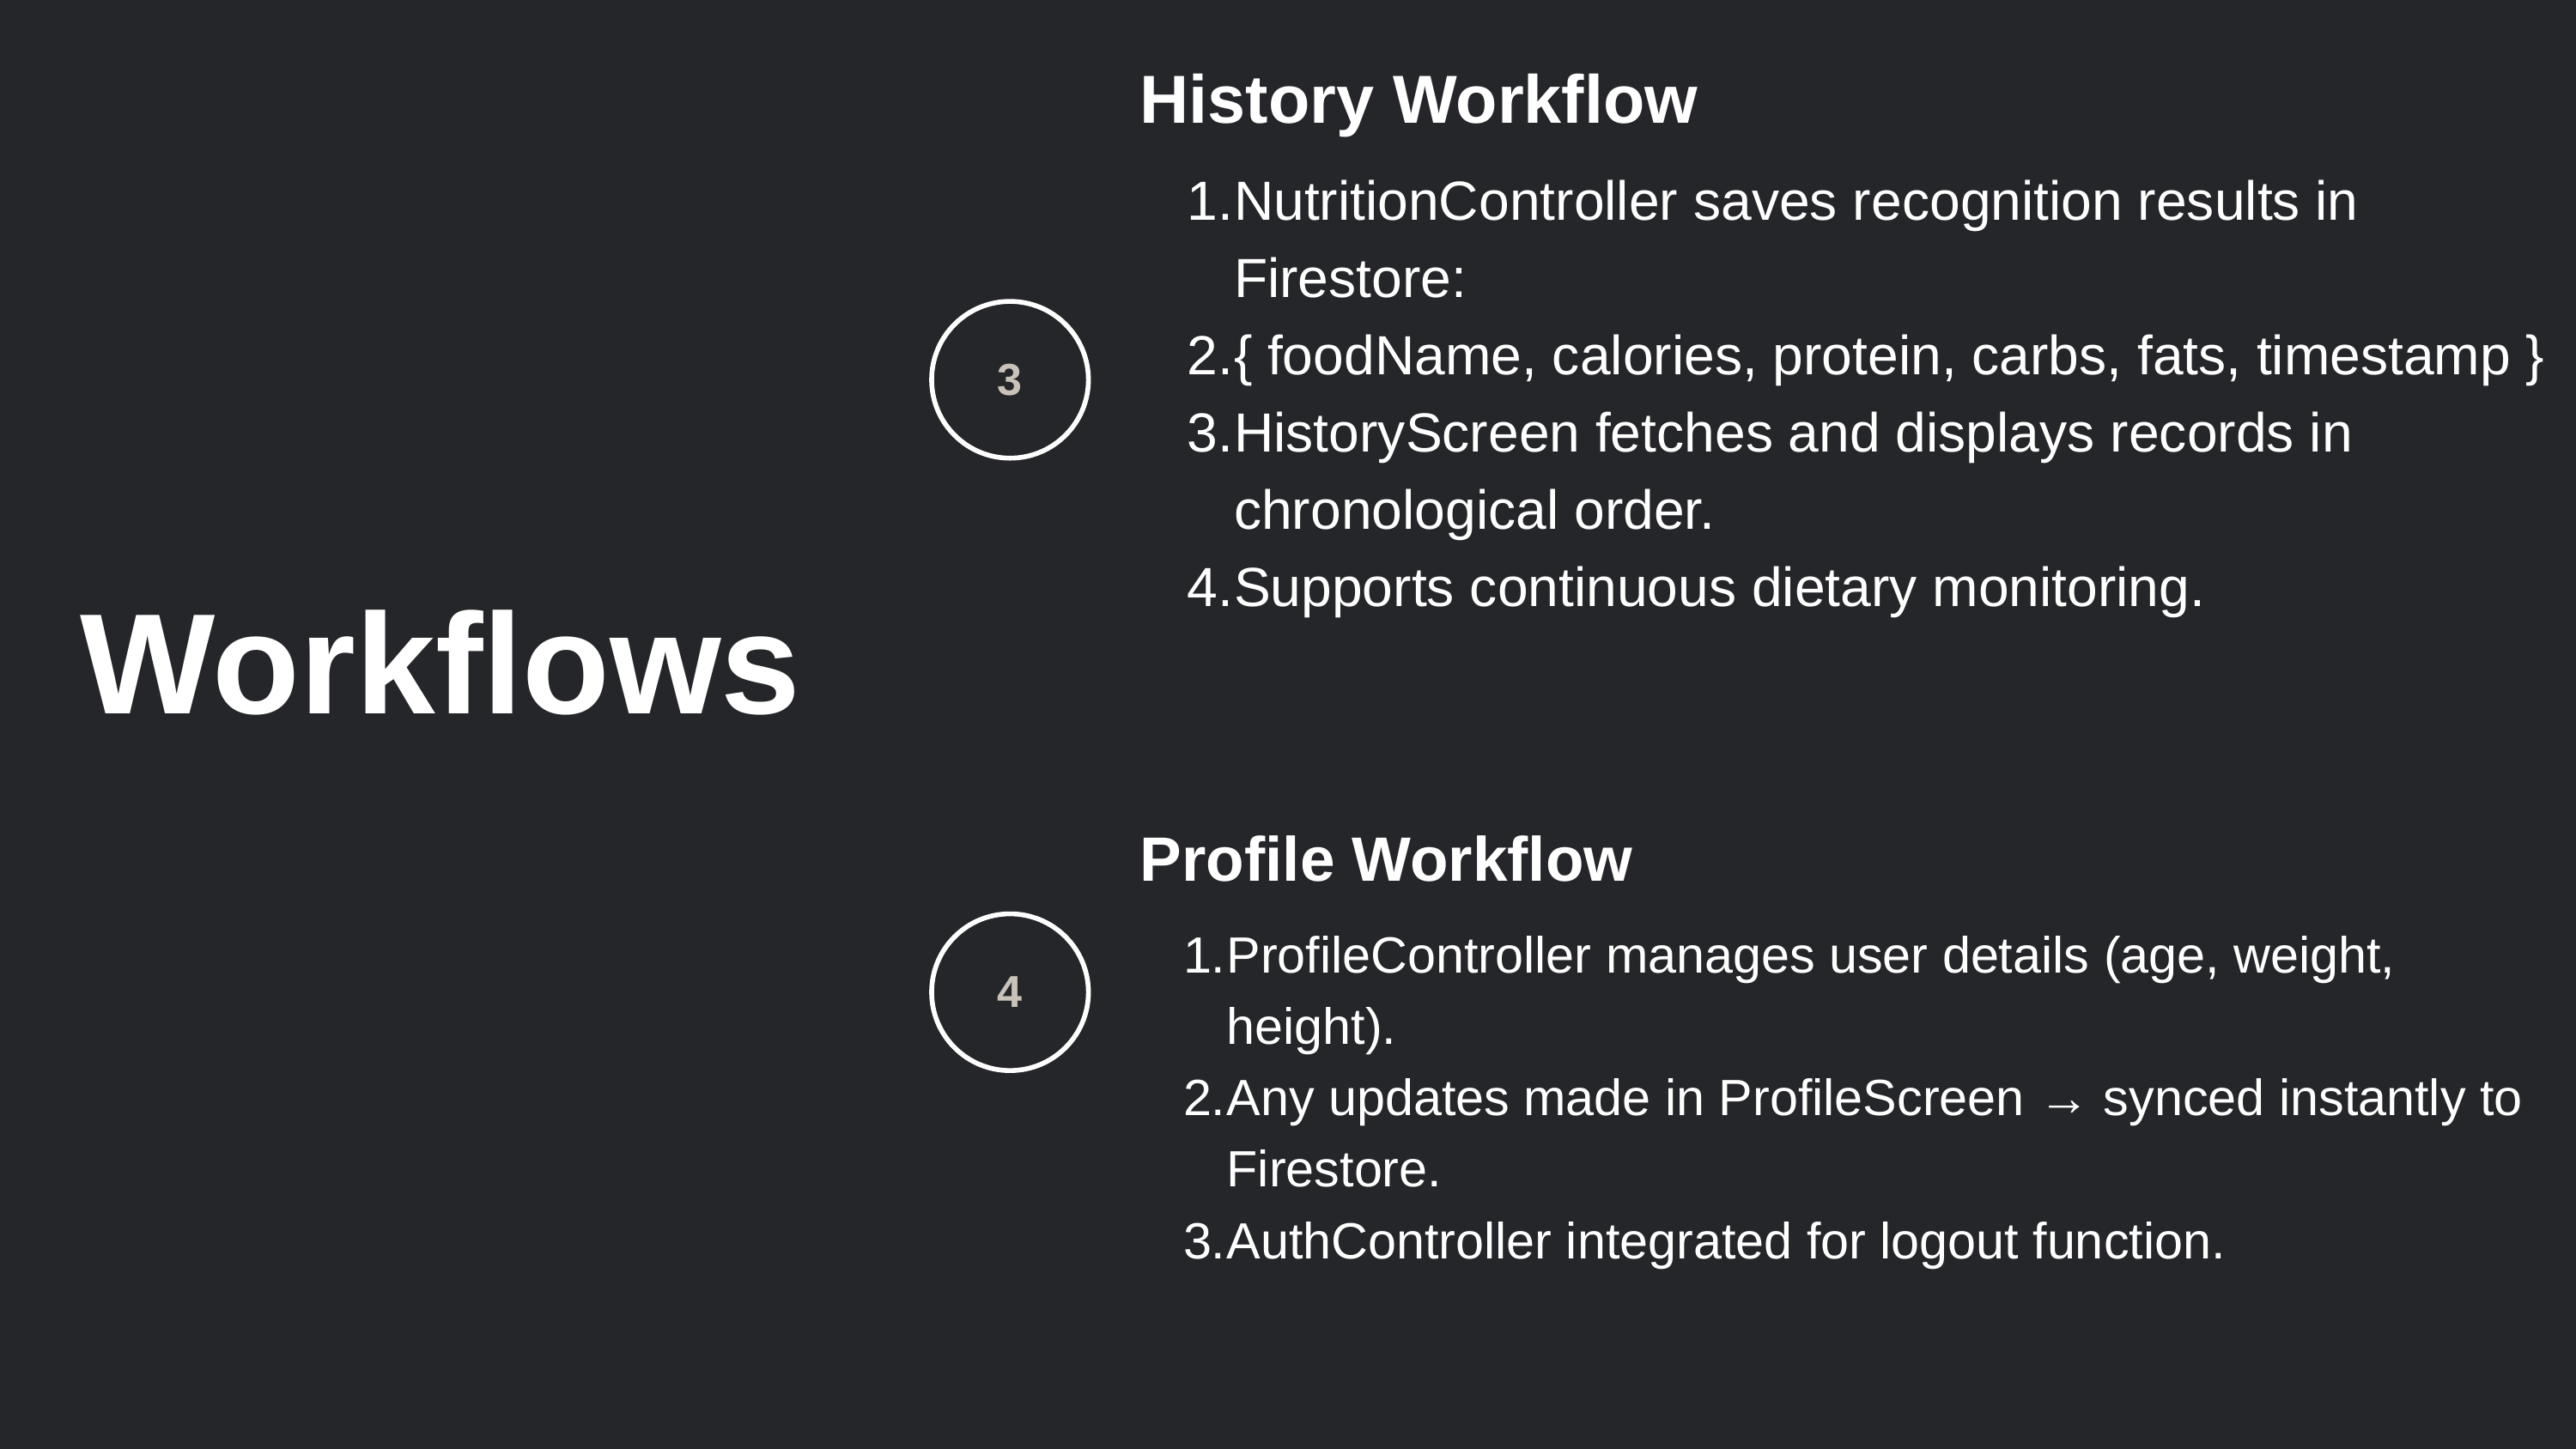

History Workflow
NutritionController saves recognition results in Firestore:
{ foodName, calories, protein, carbs, fats, timestamp }
HistoryScreen fetches and displays records in chronological order.
Supports continuous dietary monitoring.

3
Workflows
Profile Workflow
ProfileController manages user details (age, weight, height).
Any updates made in ProfileScreen → synced instantly to Firestore.
AuthController integrated for logout function.

4